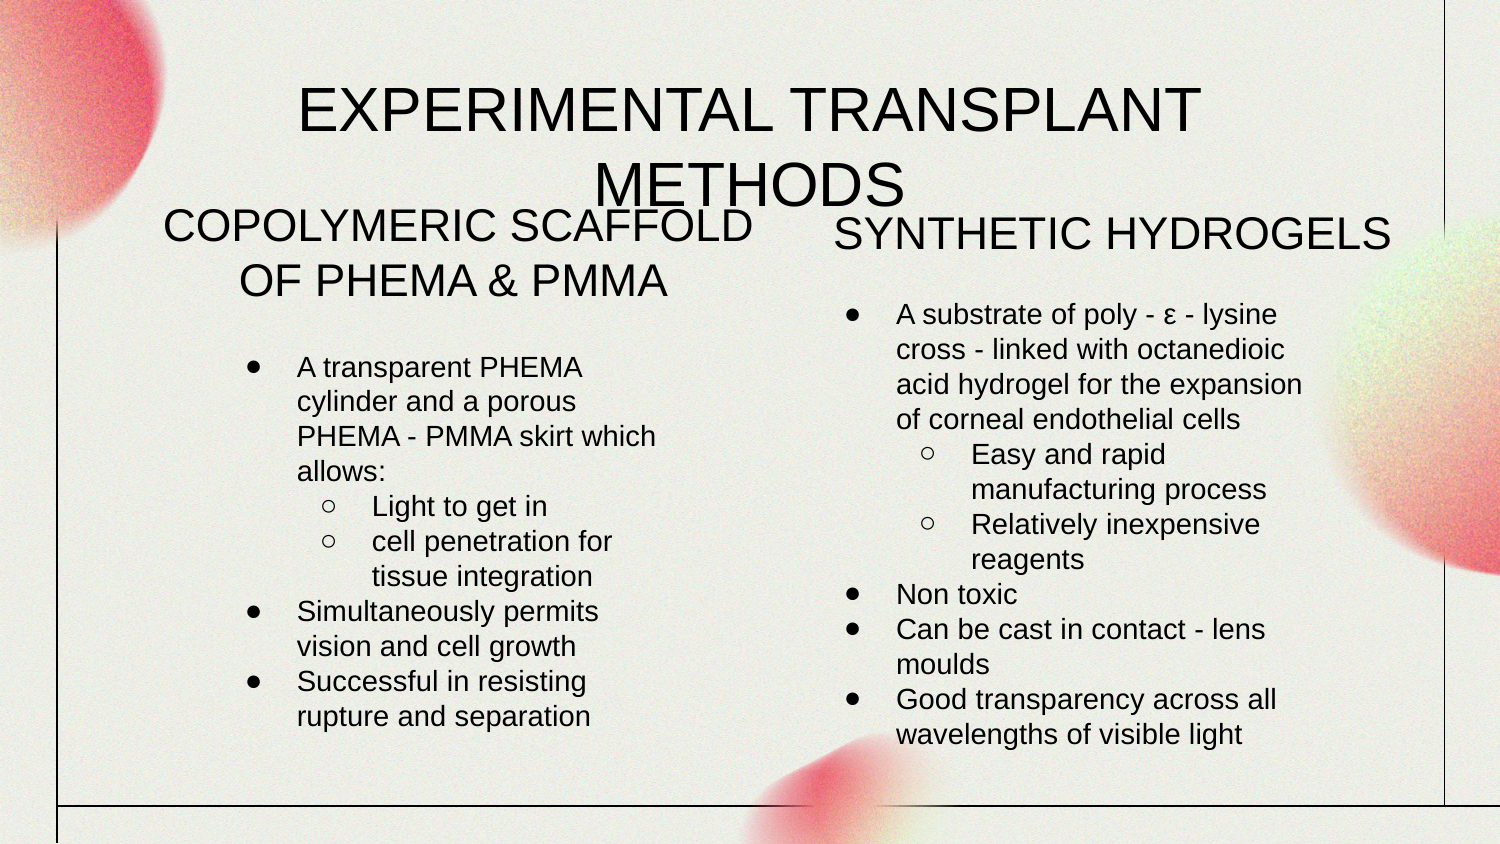

# EXPERIMENTAL TRANSPLANT METHODS
COPOLYMERIC SCAFFOLD OF PHEMA & PMMA
SYNTHETIC HYDROGELS
A substrate of poly - ε - lysine cross - linked with octanedioic acid hydrogel for the expansion of corneal endothelial cells
Easy and rapid manufacturing process
Relatively inexpensive reagents
Non toxic
Can be cast in contact - lens moulds
Good transparency across all wavelengths of visible light

A transparent PHEMA cylinder and a porous PHEMA - PMMA skirt which allows:
Light to get in
cell penetration for tissue integration
Simultaneously permits vision and cell growth
Successful in resisting rupture and separation